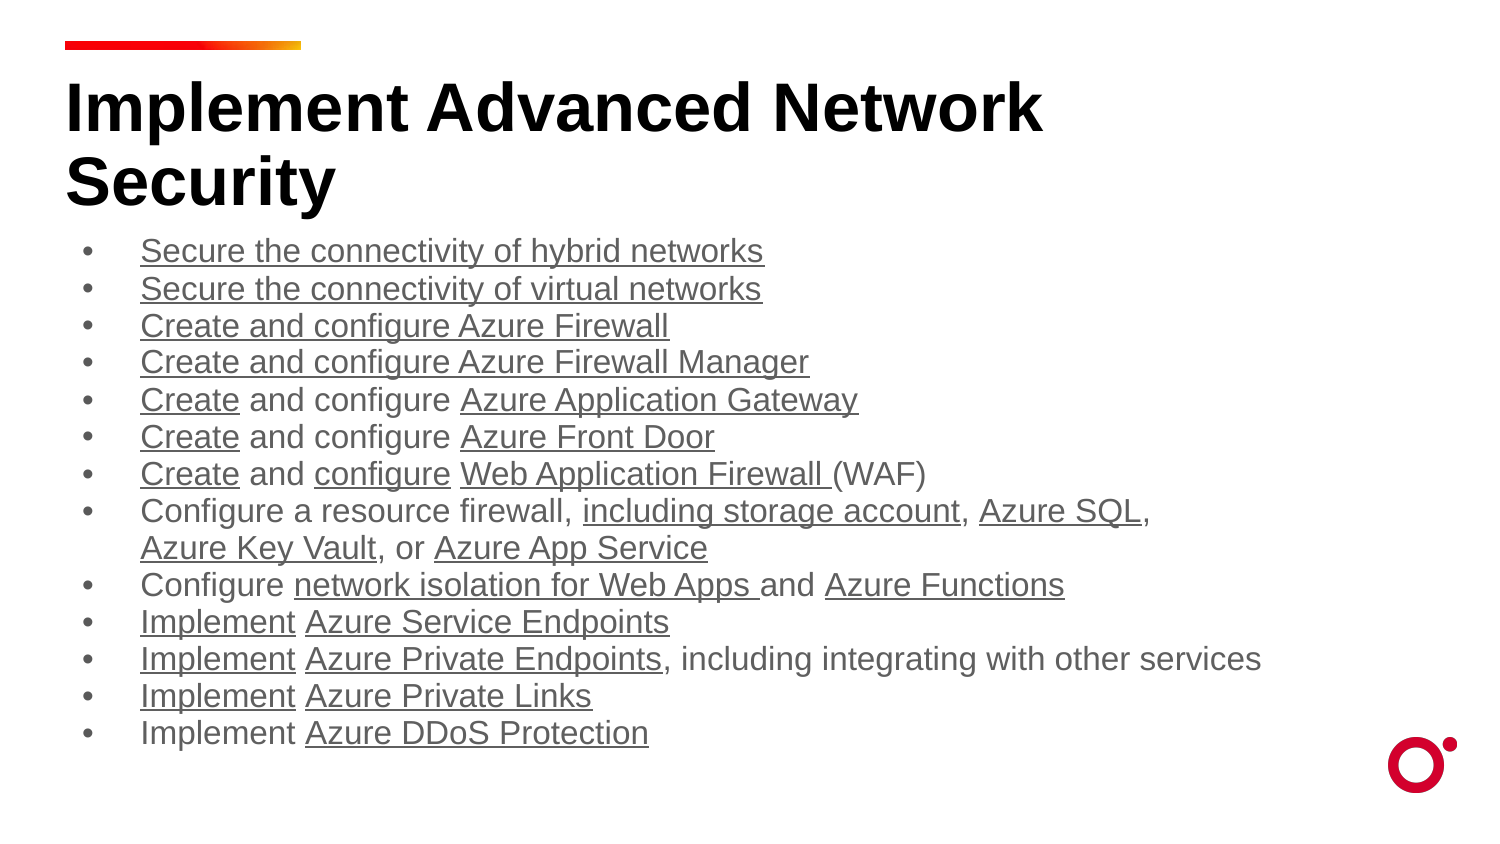

Implement Advanced Network Security
Secure the connectivity of hybrid networks
Secure the connectivity of virtual networks
Create and configure Azure Firewall
Create and configure Azure Firewall Manager
Create and configure Azure Application Gateway
Create and configure Azure Front Door
Create and configure Web Application Firewall (WAF)
Configure a resource firewall, including storage account, Azure SQL, Azure Key Vault, or Azure App Service
Configure network isolation for Web Apps and Azure Functions
Implement Azure Service Endpoints
Implement Azure Private Endpoints, including integrating with other services
Implement Azure Private Links
Implement Azure DDoS Protection